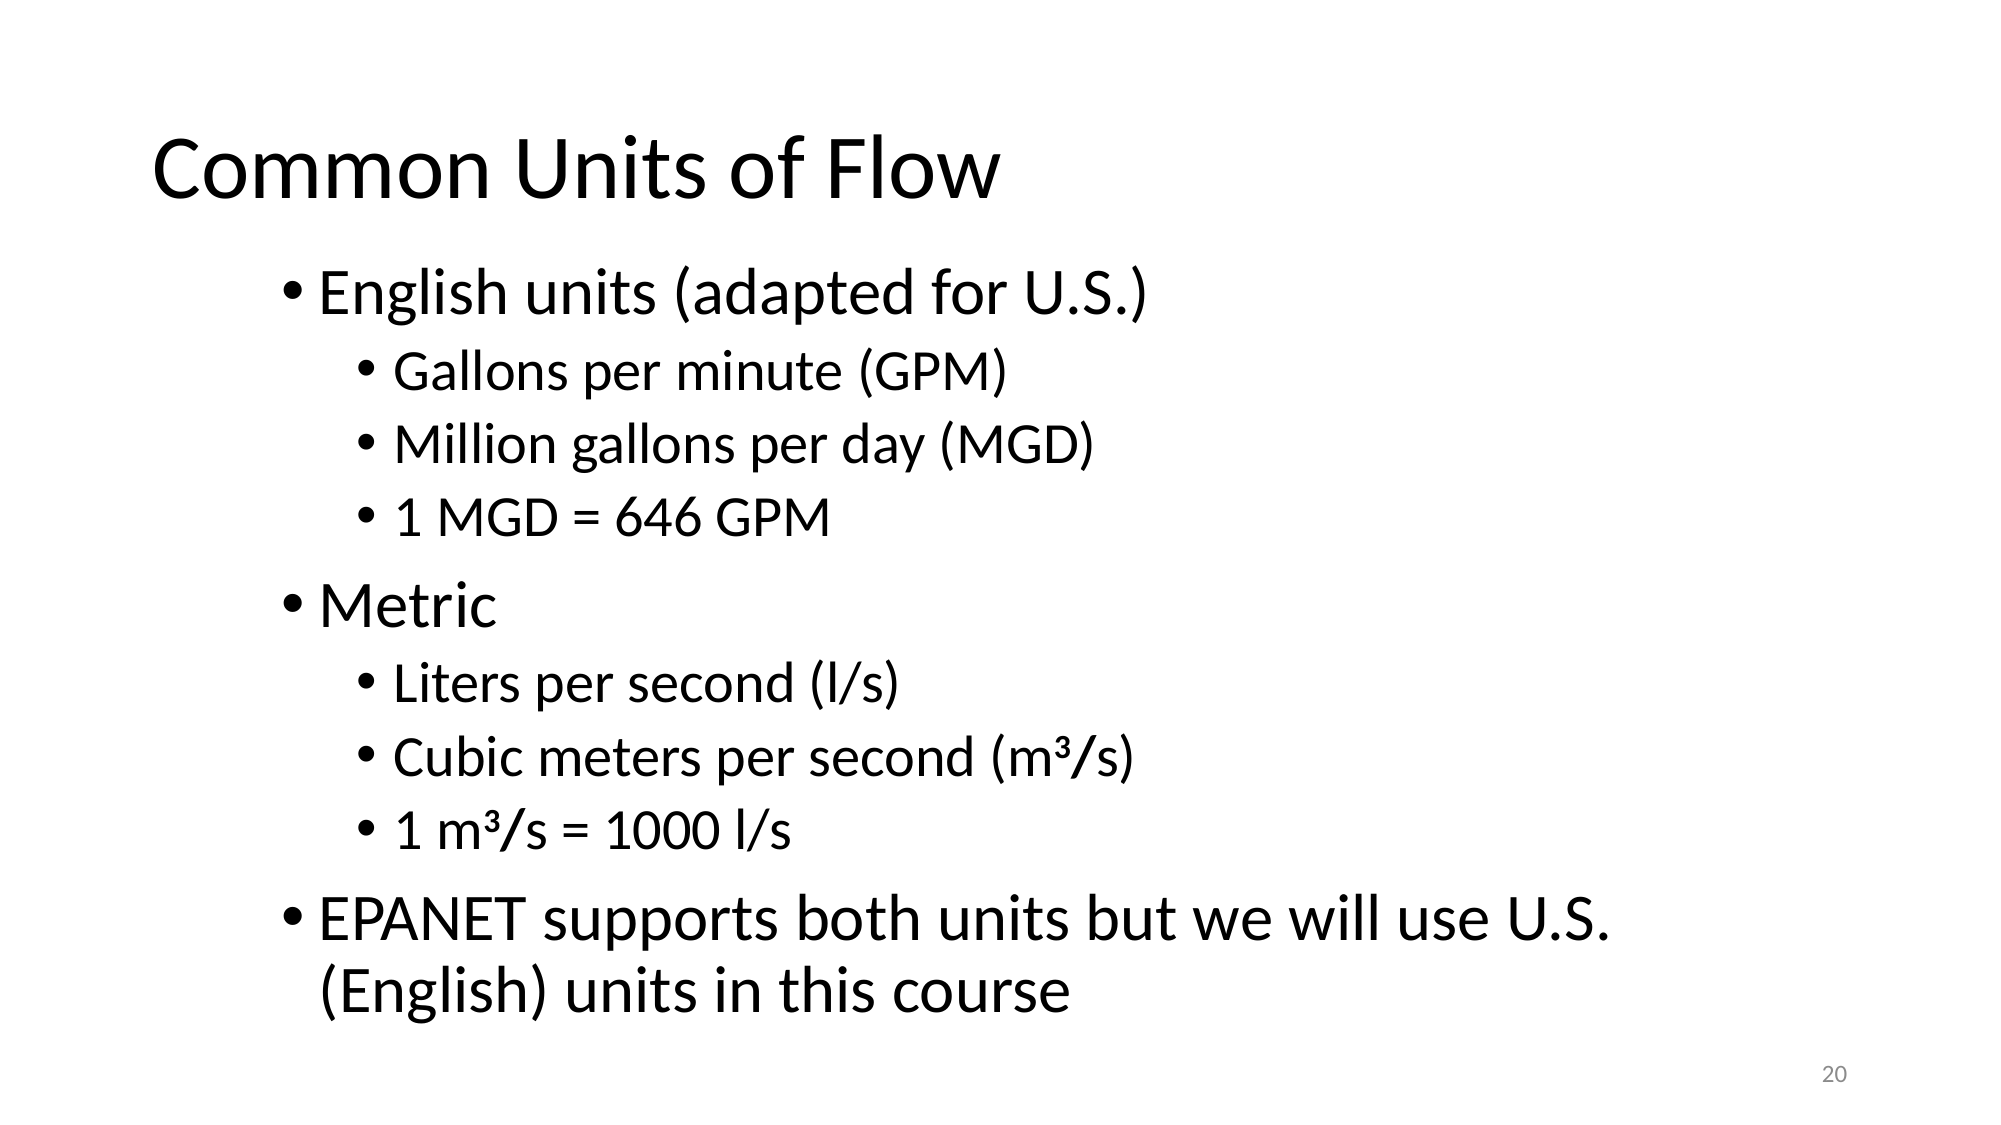

# Common Units of Flow
English units (adapted for U.S.)
Gallons per minute (GPM)
Million gallons per day (MGD)
1 MGD = 646 GPM
Metric
Liters per second (l/s)
Cubic meters per second (m3/s)
1 m3/s = 1000 l/s
EPANET supports both units but we will use U.S. (English) units in this course
20